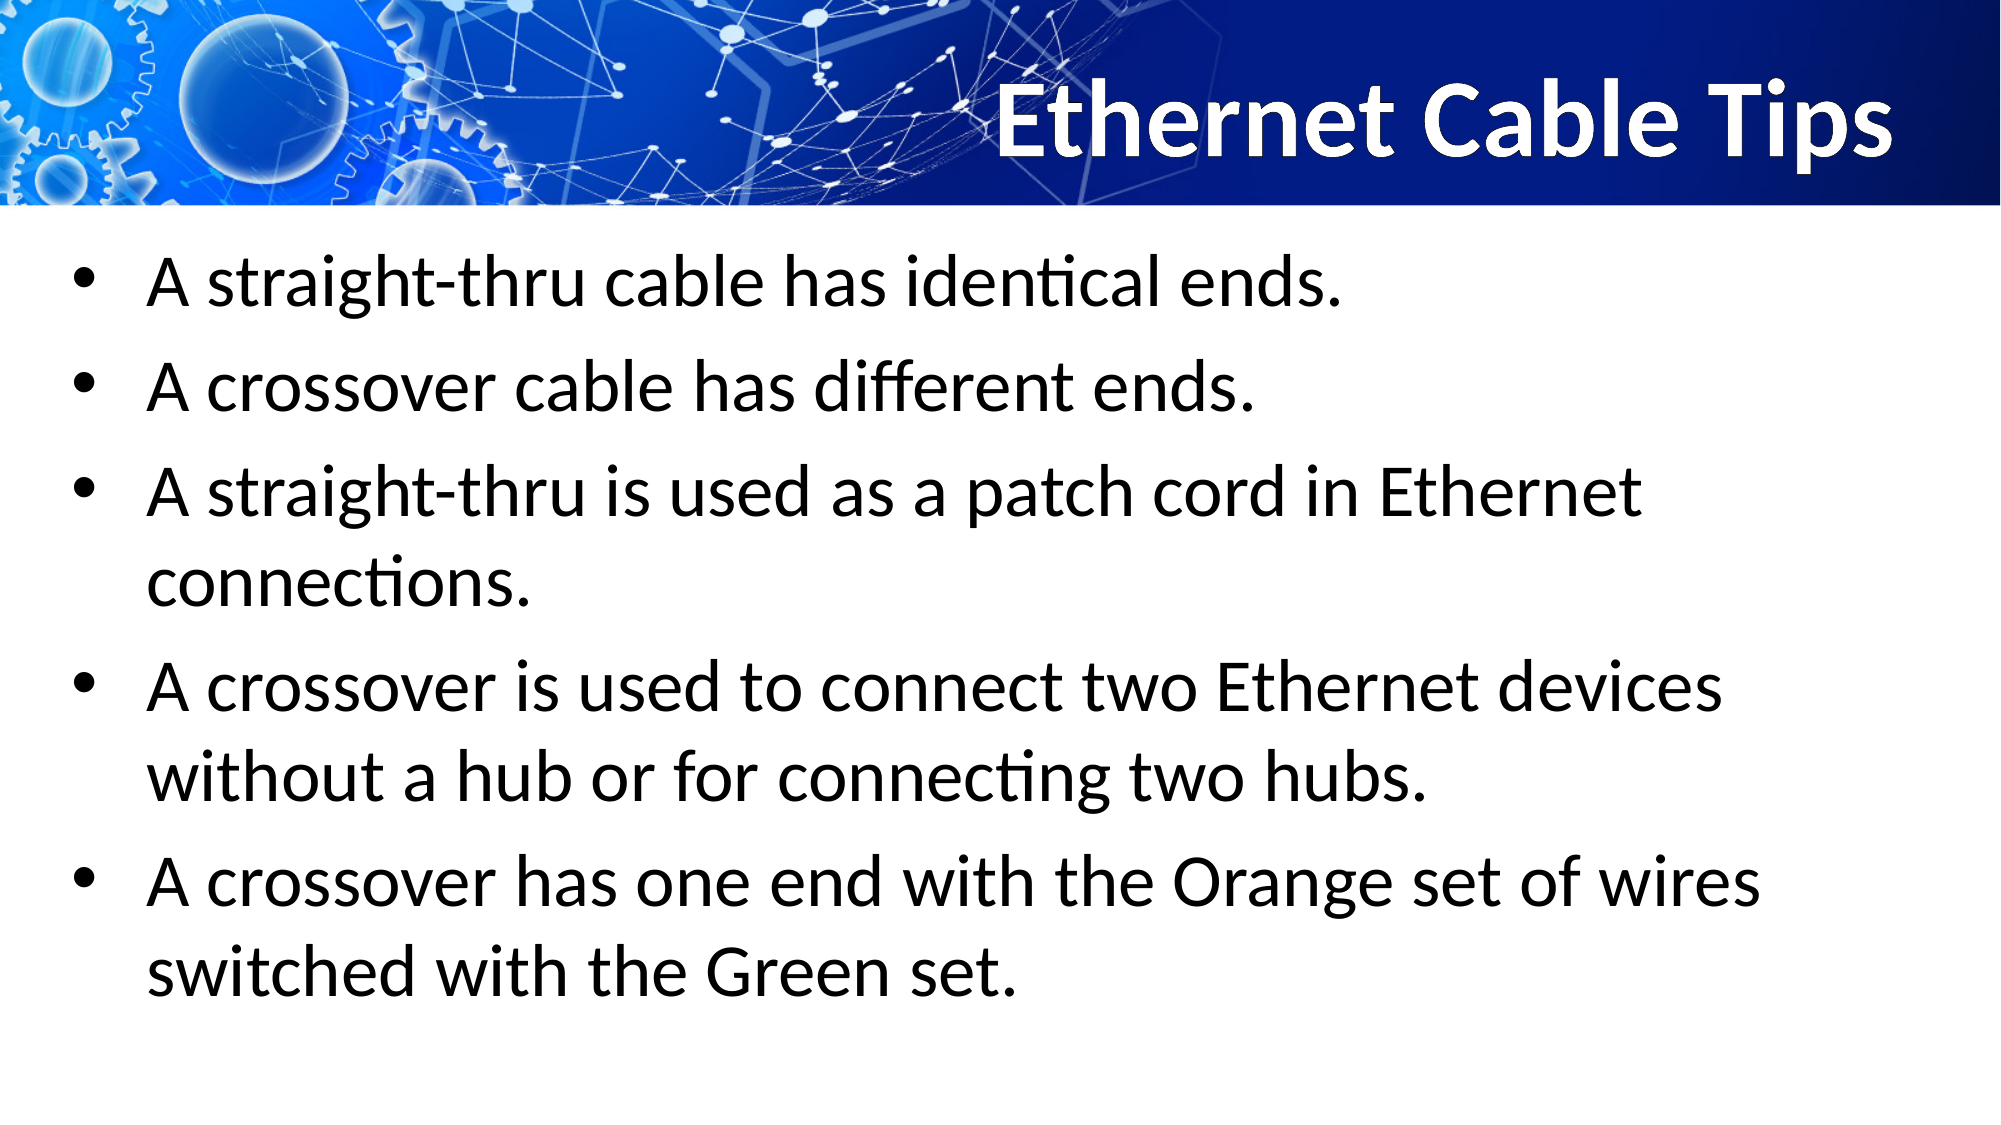

# Ethernet Cable Tips
A straight-thru cable has identical ends.
A crossover cable has different ends.
A straight-thru is used as a patch cord in Ethernet connections.
A crossover is used to connect two Ethernet devices without a hub or for connecting two hubs.
A crossover has one end with the Orange set of wires switched with the Green set.